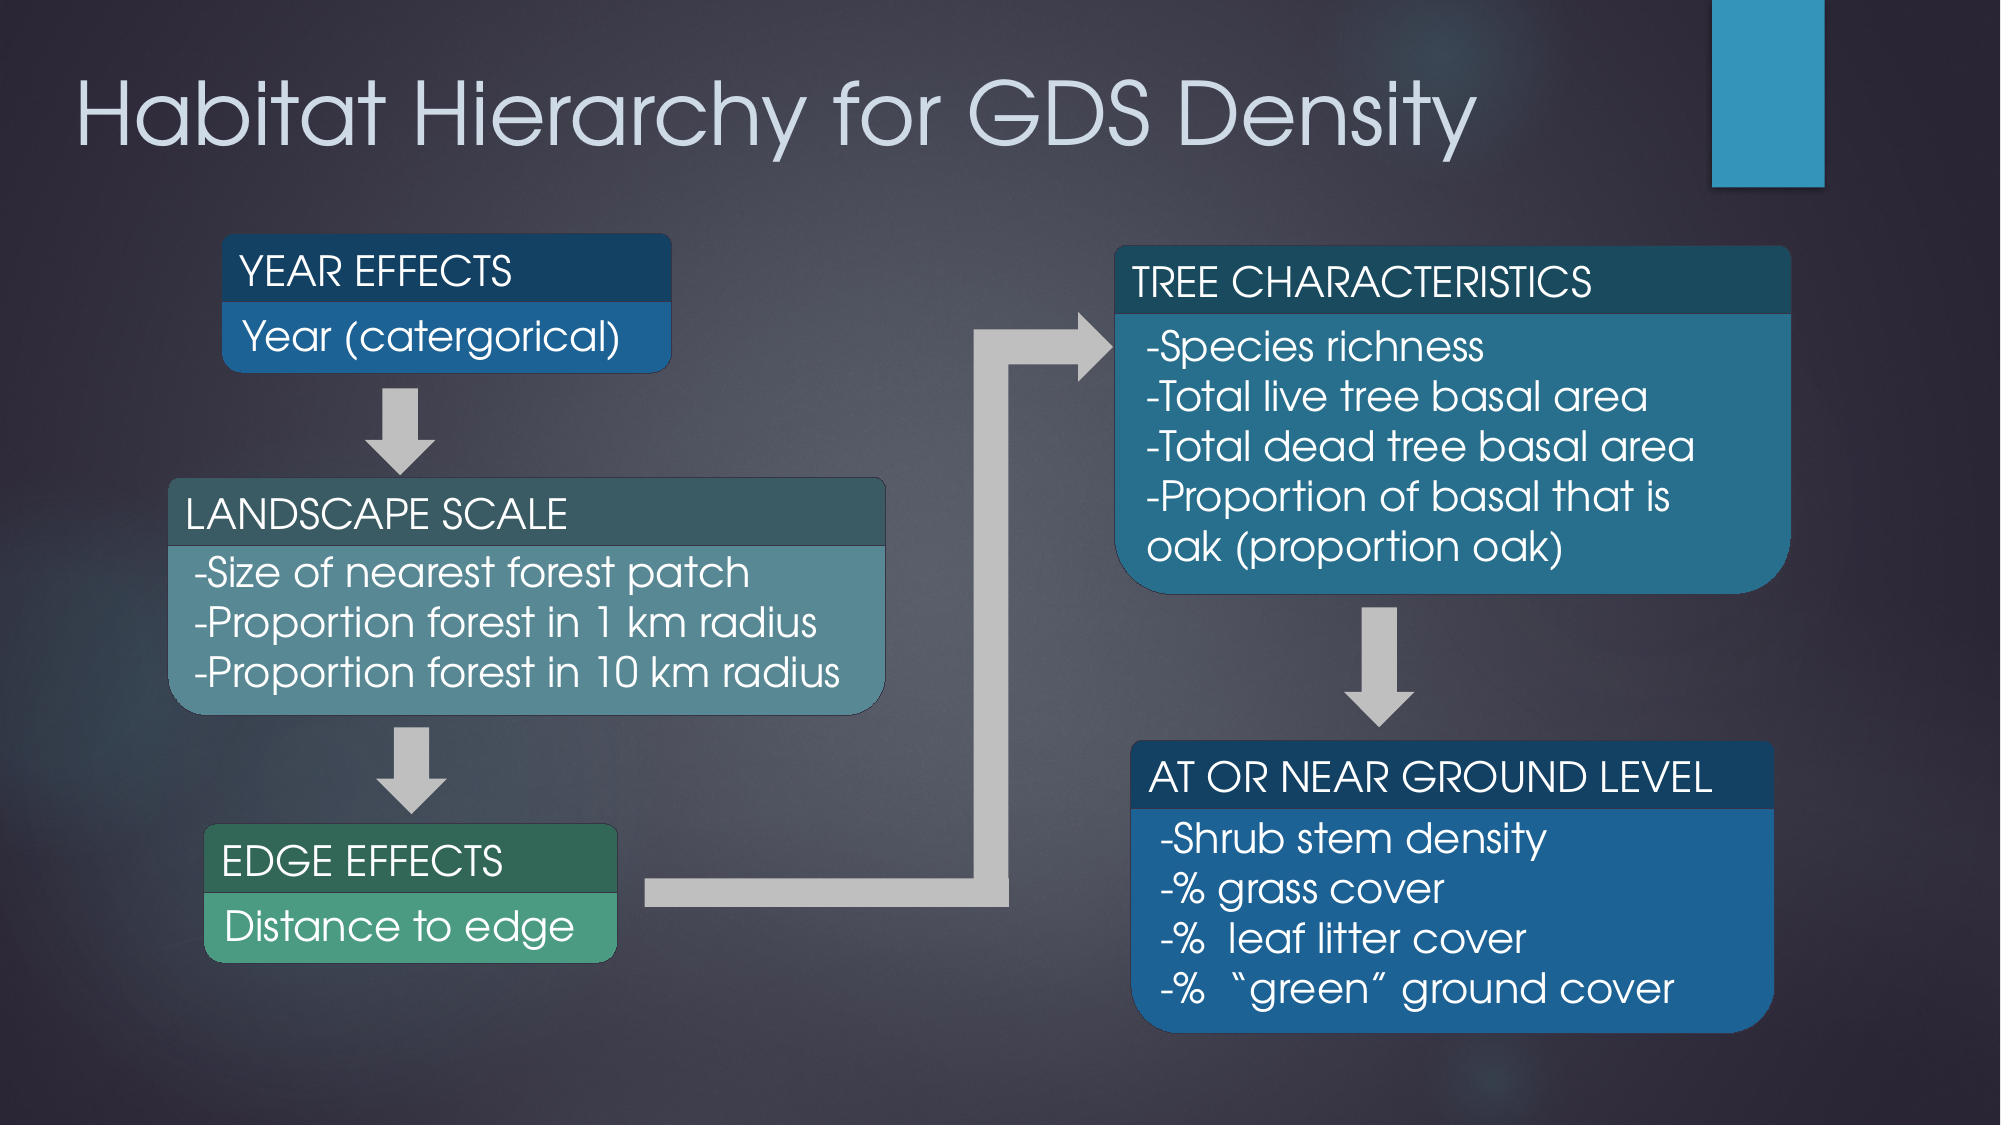

# Habitat Hierarchy for GDS Density
YEAR EFFECTS

Year (catergorical)

-Species richness
-Total live tree basal area
-Total dead tree basal area
-Proportion of basal that is oak (proportion oak)
TREE CHARACTERISTICS

-Size of nearest forest patch
-Proportion forest in 1 km radius
-Proportion forest in 10 km radius
LANDSCAPE SCALE

-Shrub stem density
-% grass cover
-%  leaf litter cover
-%  “green” ground cover
AT OR NEAR GROUND LEVEL
EDGE EFFECTS

Distance to edge